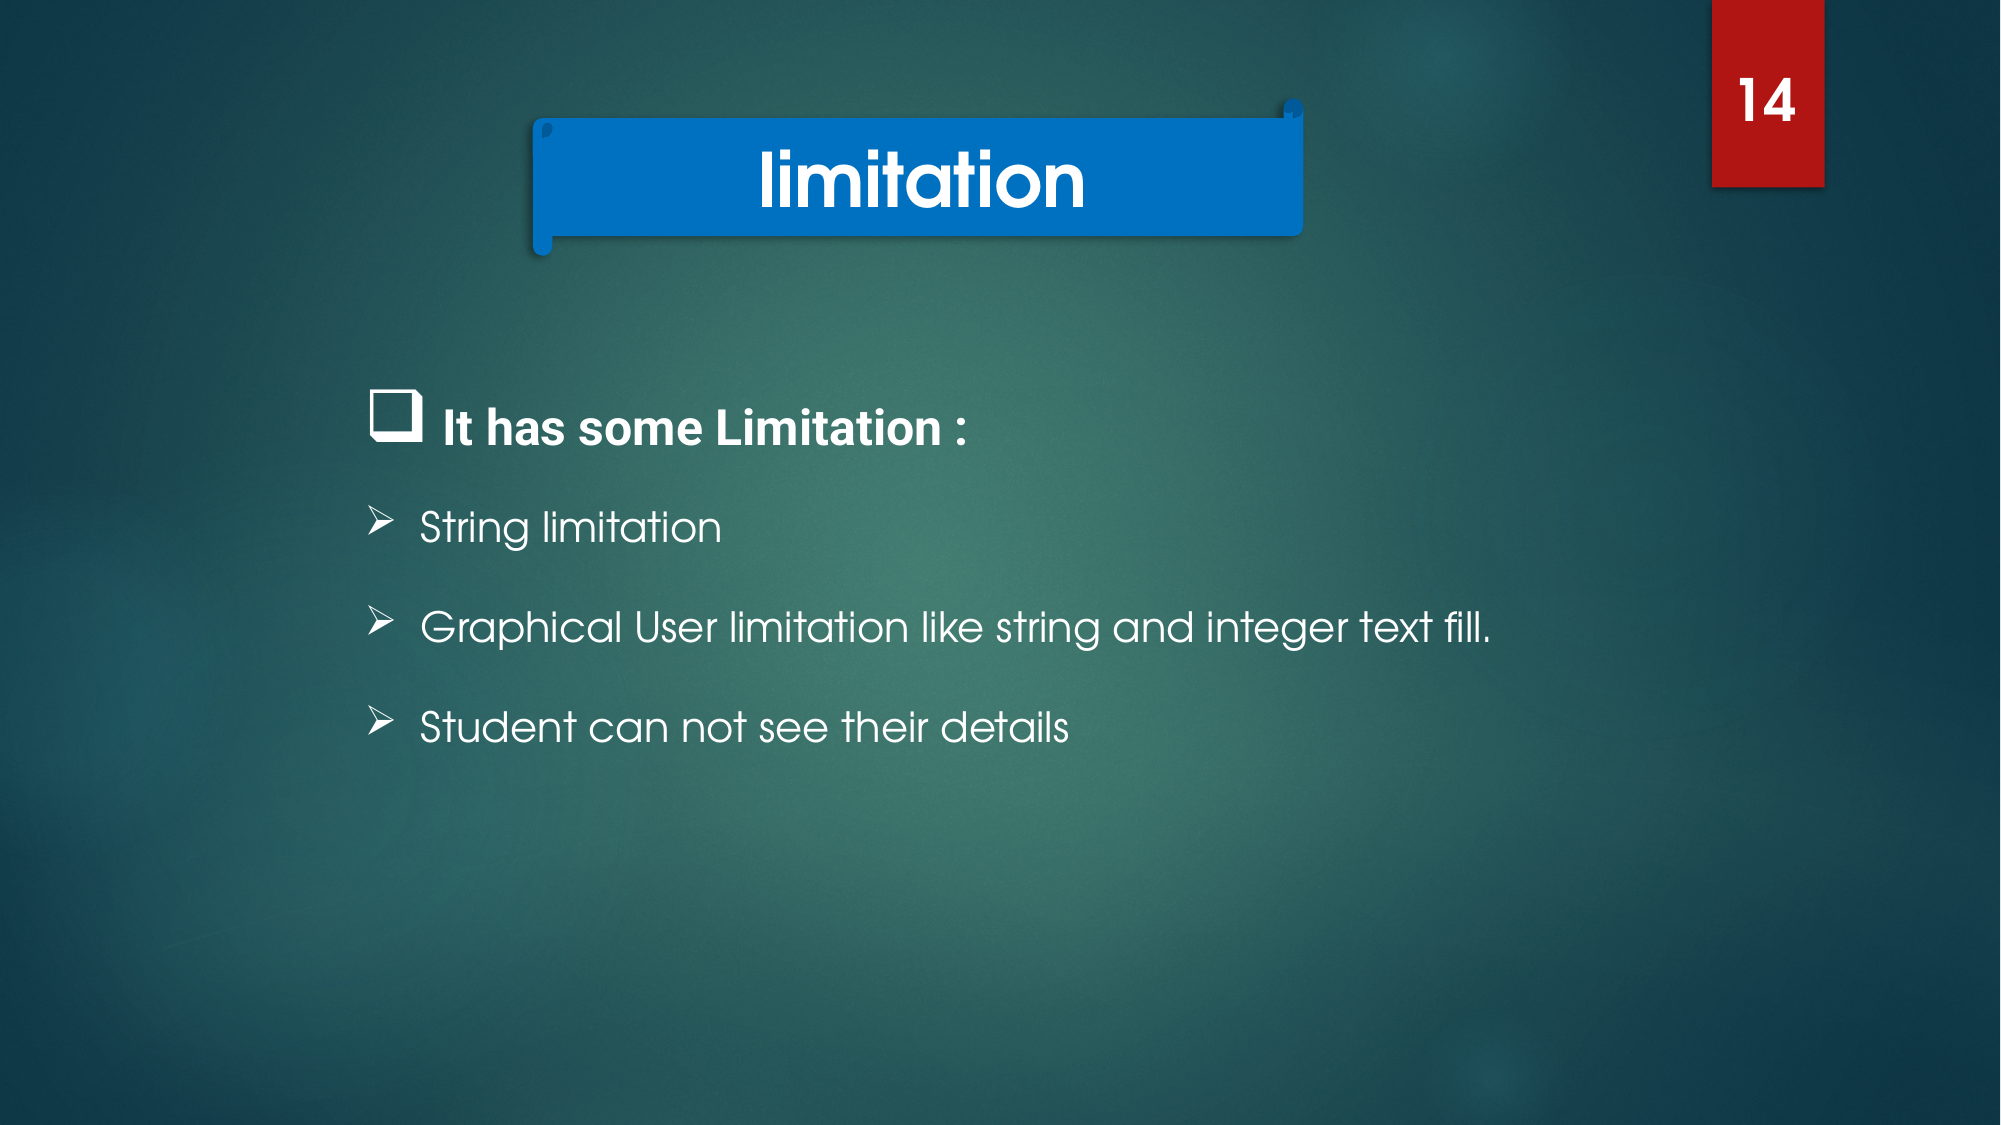

14
limitation
 It has some Limitation :

String limitation

Graphical User limitation like string and integer text fill.

Student can not see their details